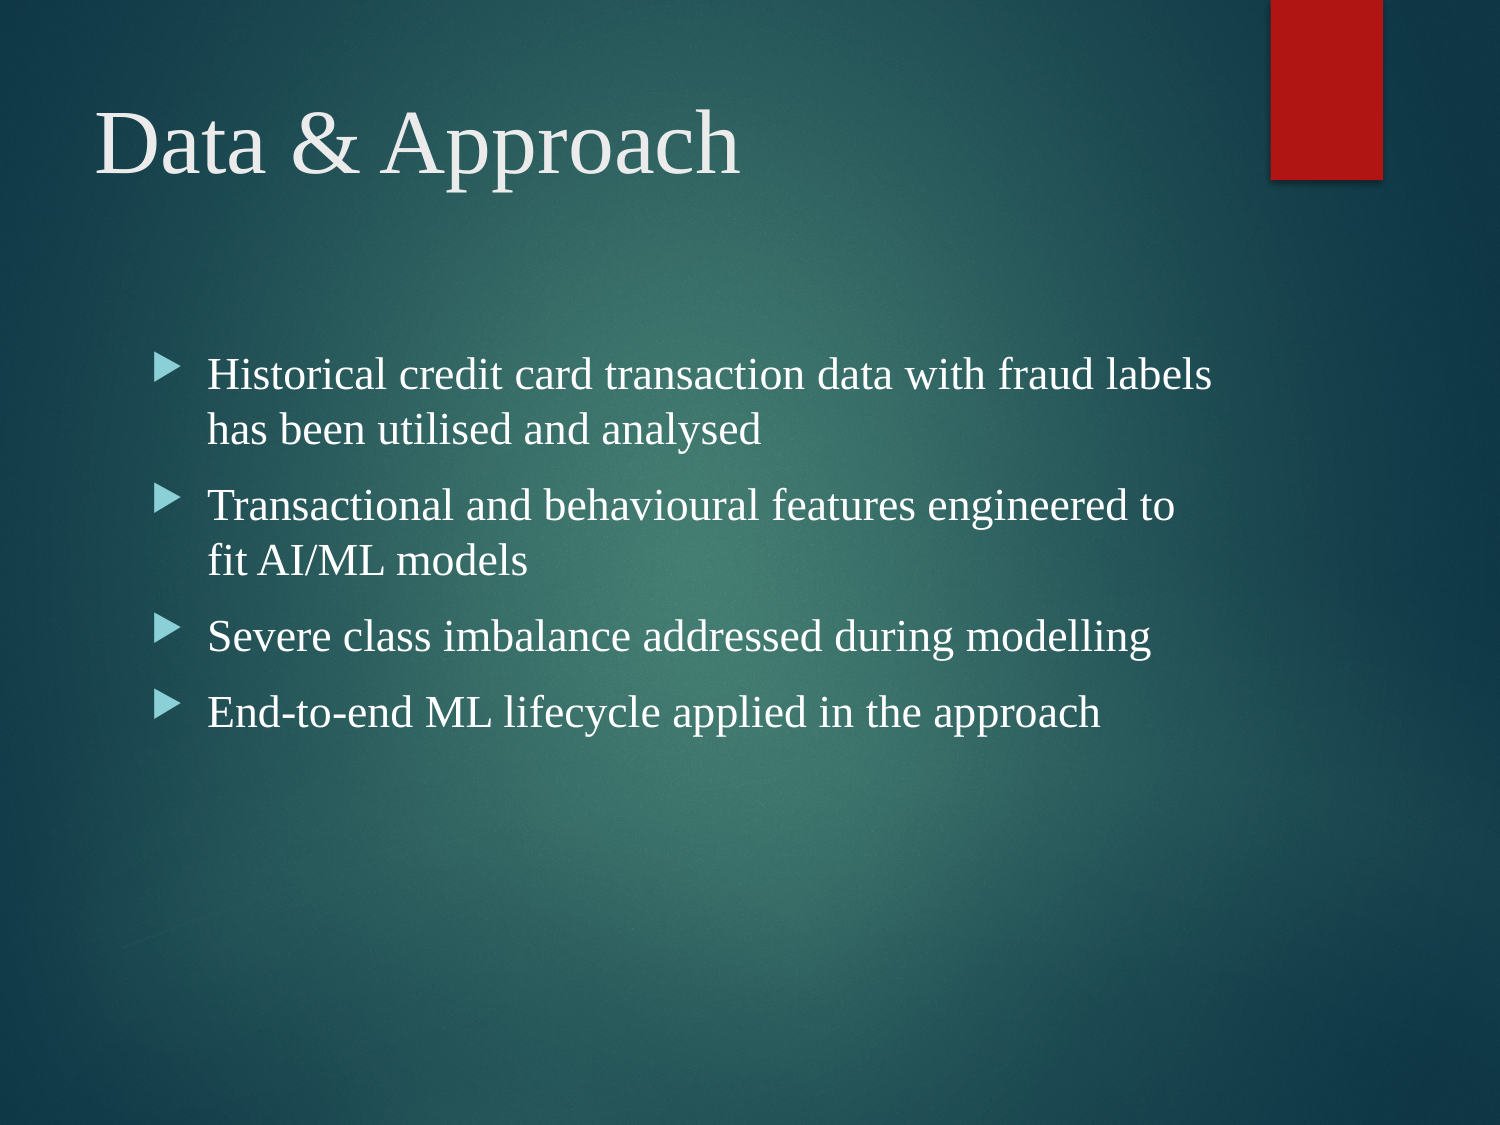

# Data & Approach
Historical credit card transaction data with fraud labels has been utilised and analysed
Transactional and behavioural features engineered to fit AI/ML models
Severe class imbalance addressed during modelling
End-to-end ML lifecycle applied in the approach